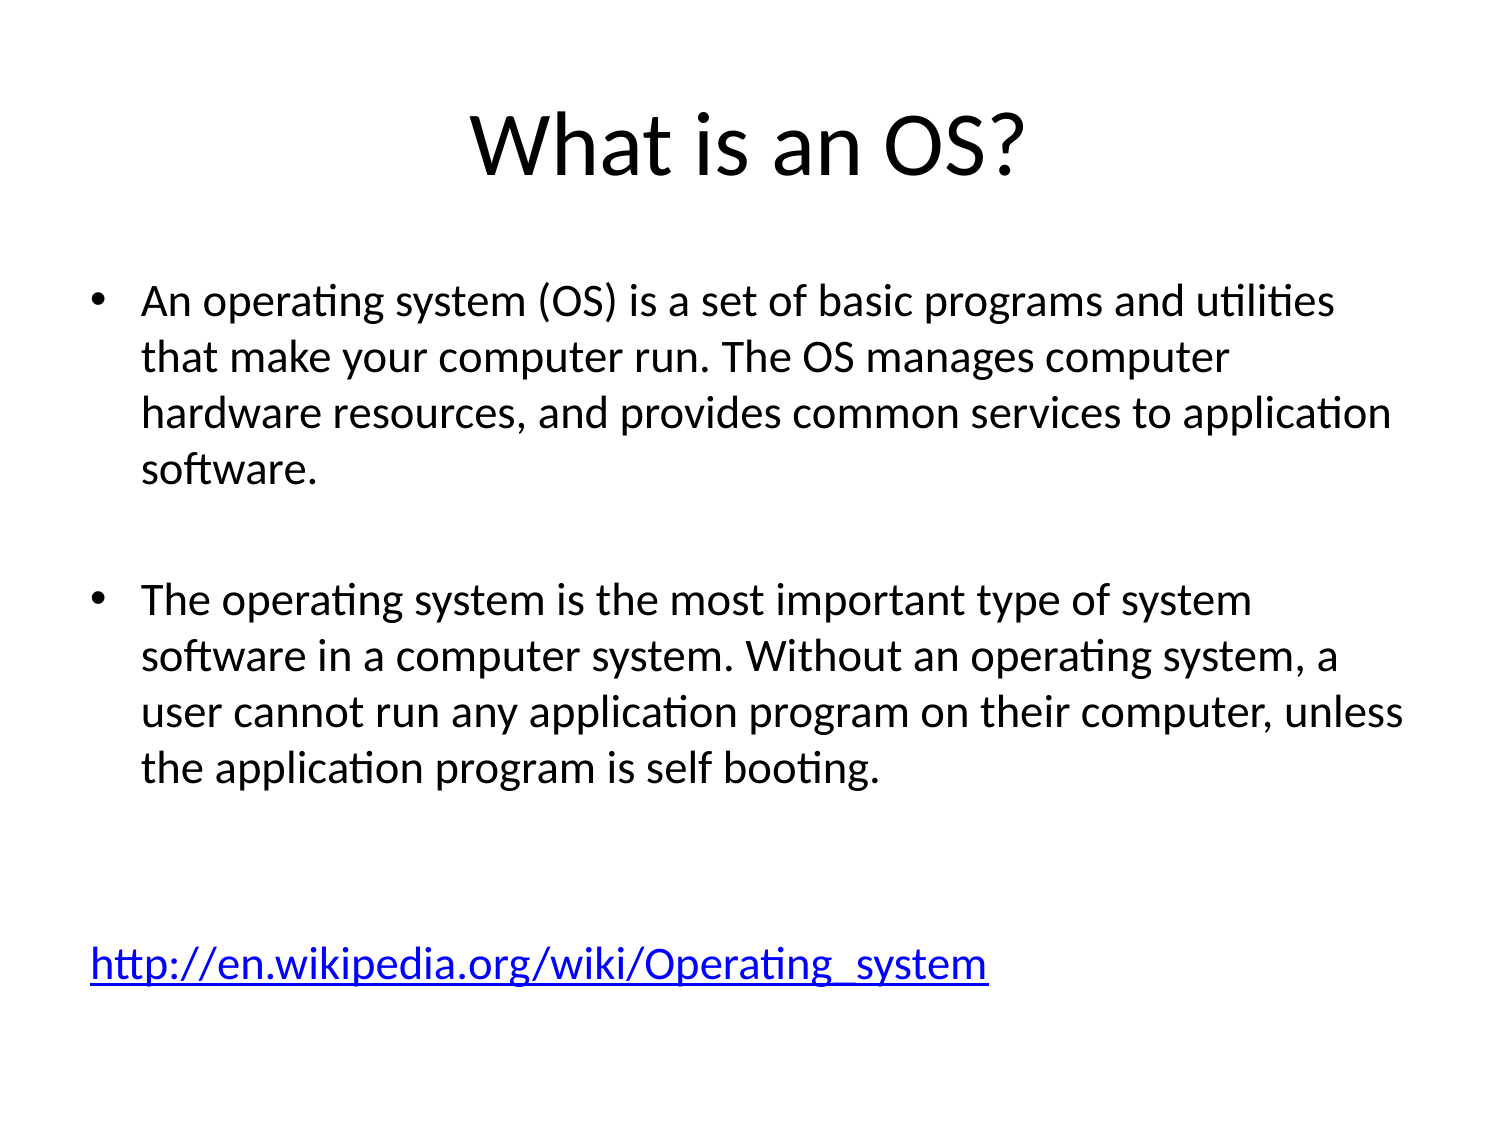

# What is an OS?
An operating system (OS) is a set of basic programs and utilities that make your computer run. The OS manages computer hardware resources, and provides common services to application software.

The operating system is the most important type of system software in a computer system. Without an operating system, a user cannot run any application program on their computer, unless the application program is self booting.

http://en.wikipedia.org/wiki/Operating_system